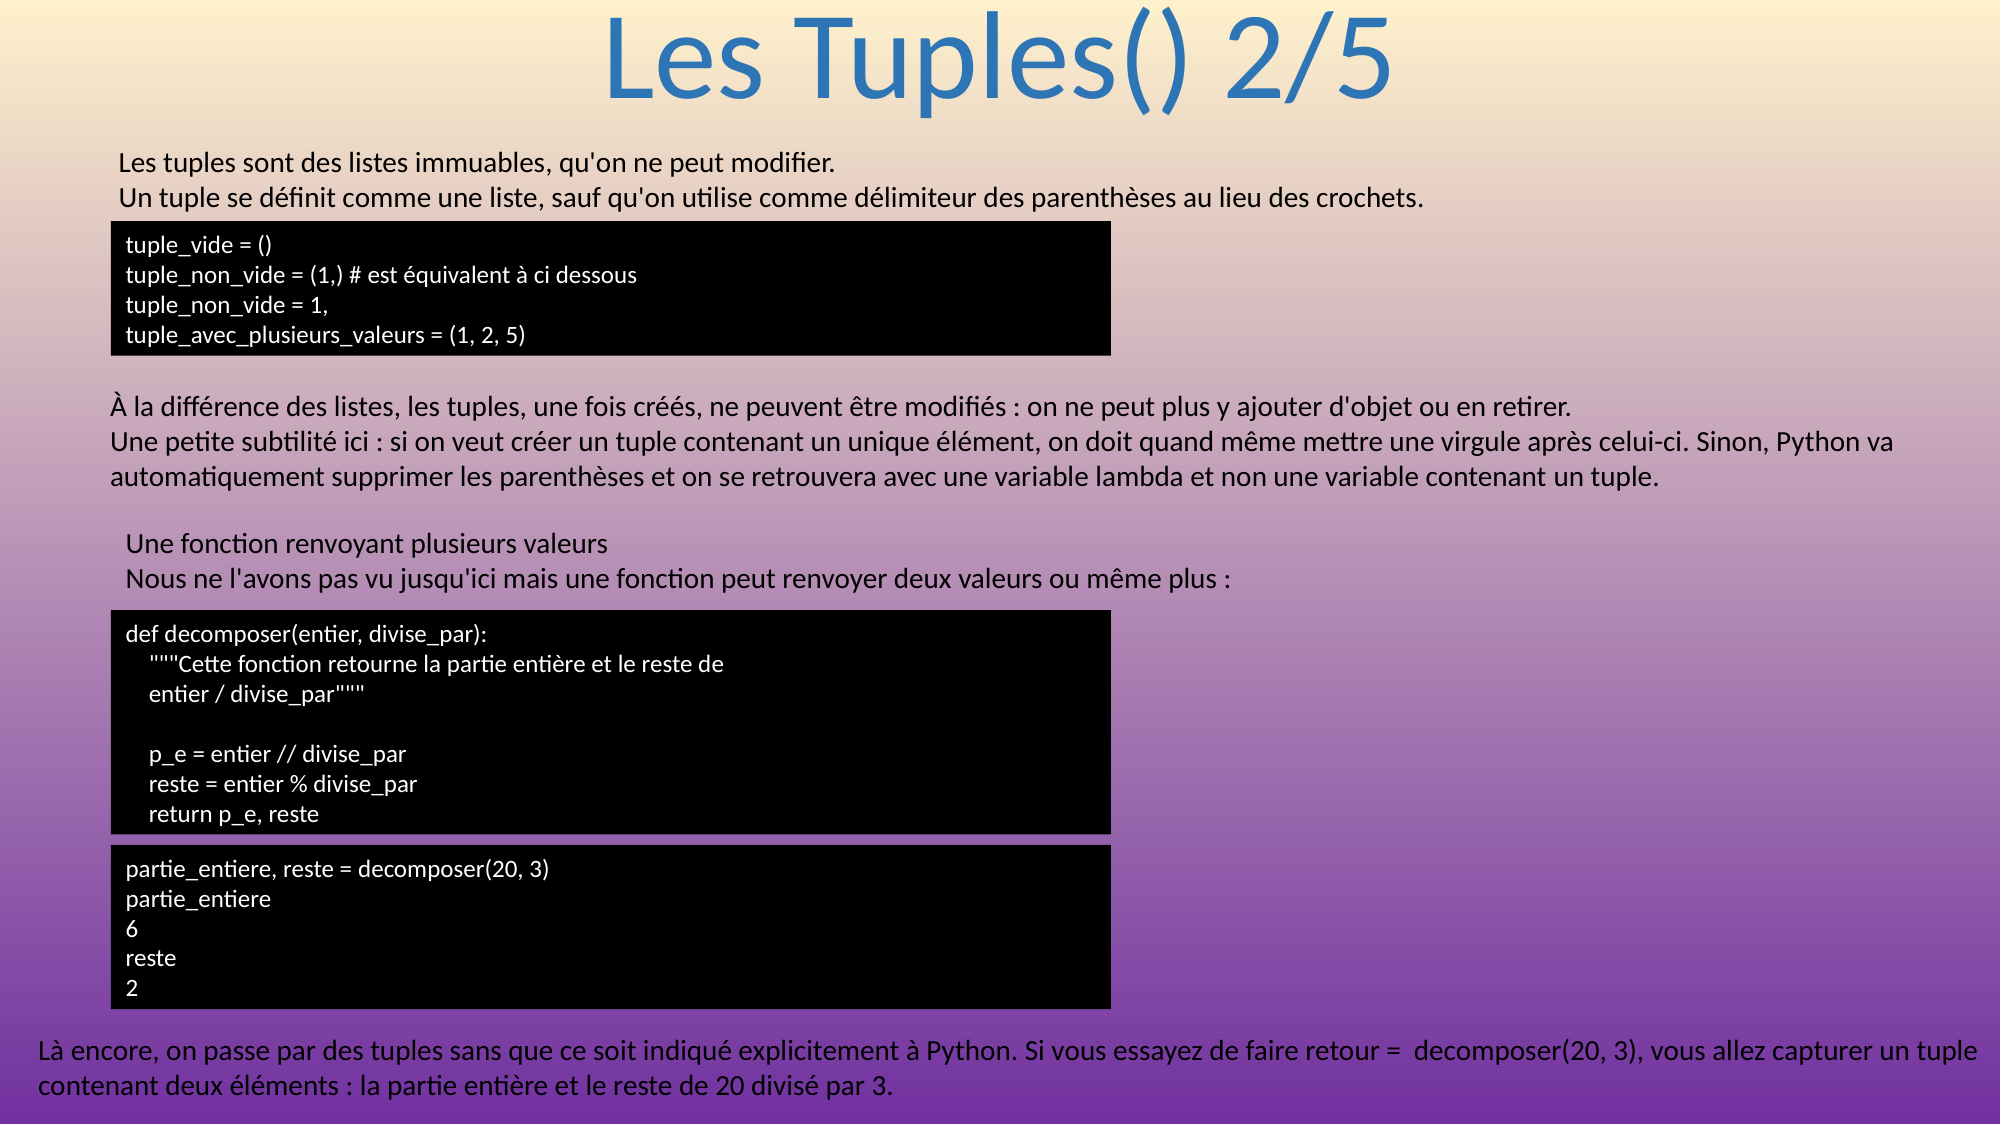

# Les Tuples() 2/5

Les tuples sont des listes immuables, qu'on ne peut modifier.
Un tuple se définit comme une liste, sauf qu'on utilise comme délimiteur des parenthèses au lieu des crochets.
tuple_vide = ()
tuple_non_vide = (1,) # est équivalent à ci dessous
tuple_non_vide = 1,
tuple_avec_plusieurs_valeurs = (1, 2, 5)
À la différence des listes, les tuples, une fois créés, ne peuvent être modifiés : on ne peut plus y ajouter d'objet ou en retirer.
Une petite subtilité ici : si on veut créer un tuple contenant un unique élément, on doit quand même mettre une virgule après celui-ci. Sinon, Python va automatiquement supprimer les parenthèses et on se retrouvera avec une variable lambda et non une variable contenant un tuple.

Une fonction renvoyant plusieurs valeurs
Nous ne l'avons pas vu jusqu'ici mais une fonction peut renvoyer deux valeurs ou même plus :
def decomposer(entier, divise_par):
    """Cette fonction retourne la partie entière et le reste de
    entier / divise_par"""

    p_e = entier // divise_par
    reste = entier % divise_par
    return p_e, reste
partie_entiere, reste = decomposer(20, 3)
partie_entiere
6
reste
2
Là encore, on passe par des tuples sans que ce soit indiqué explicitement à Python. Si vous essayez de faire retour =  decomposer(20, 3), vous allez capturer un tuple
contenant deux éléments : la partie entière et le reste de 20 divisé par 3.

156